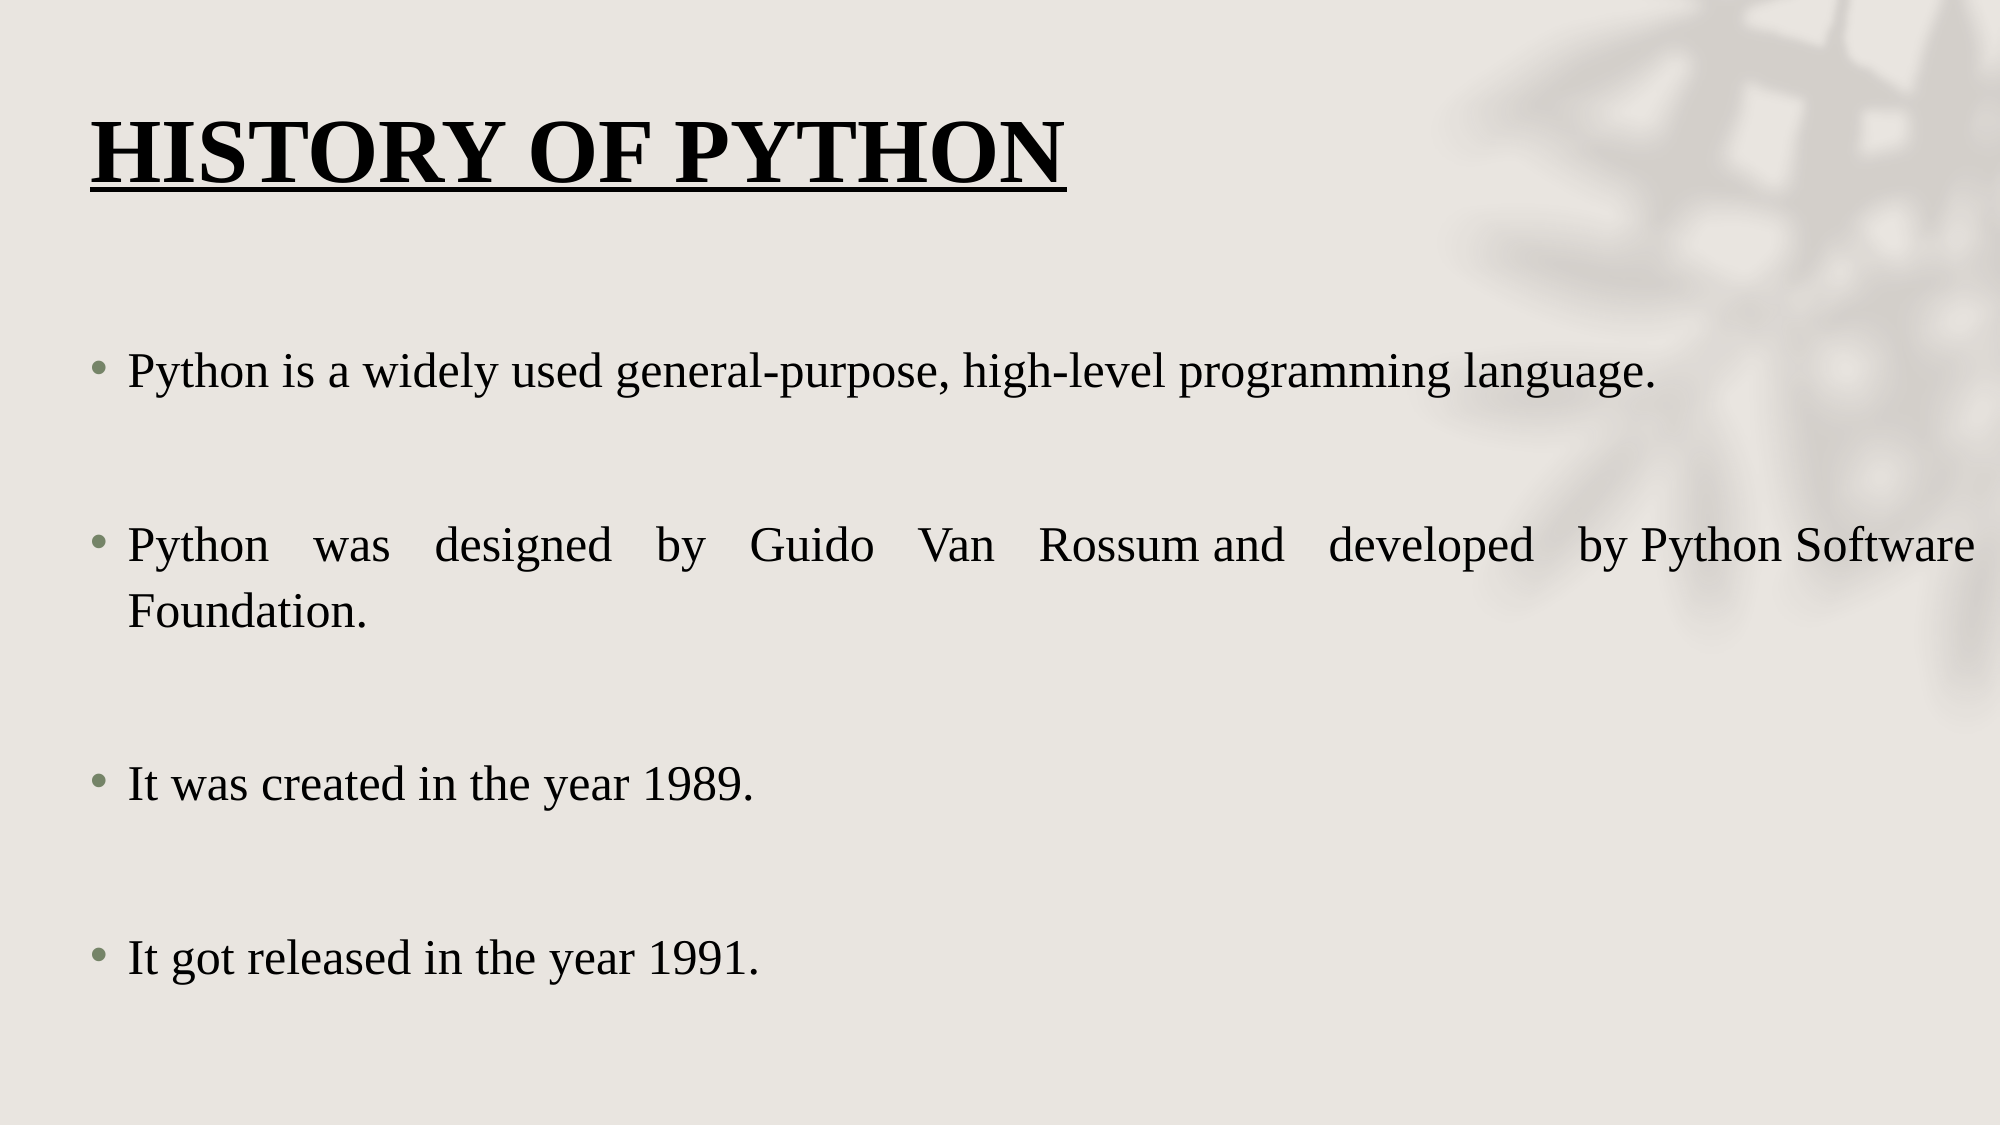

# HISTORY OF PYTHON
Python is a widely used general-purpose, high-level programming language.

Python was designed by Guido Van Rossum and developed by Python Software Foundation.

It was created in the year 1989.

It got released in the year 1991.